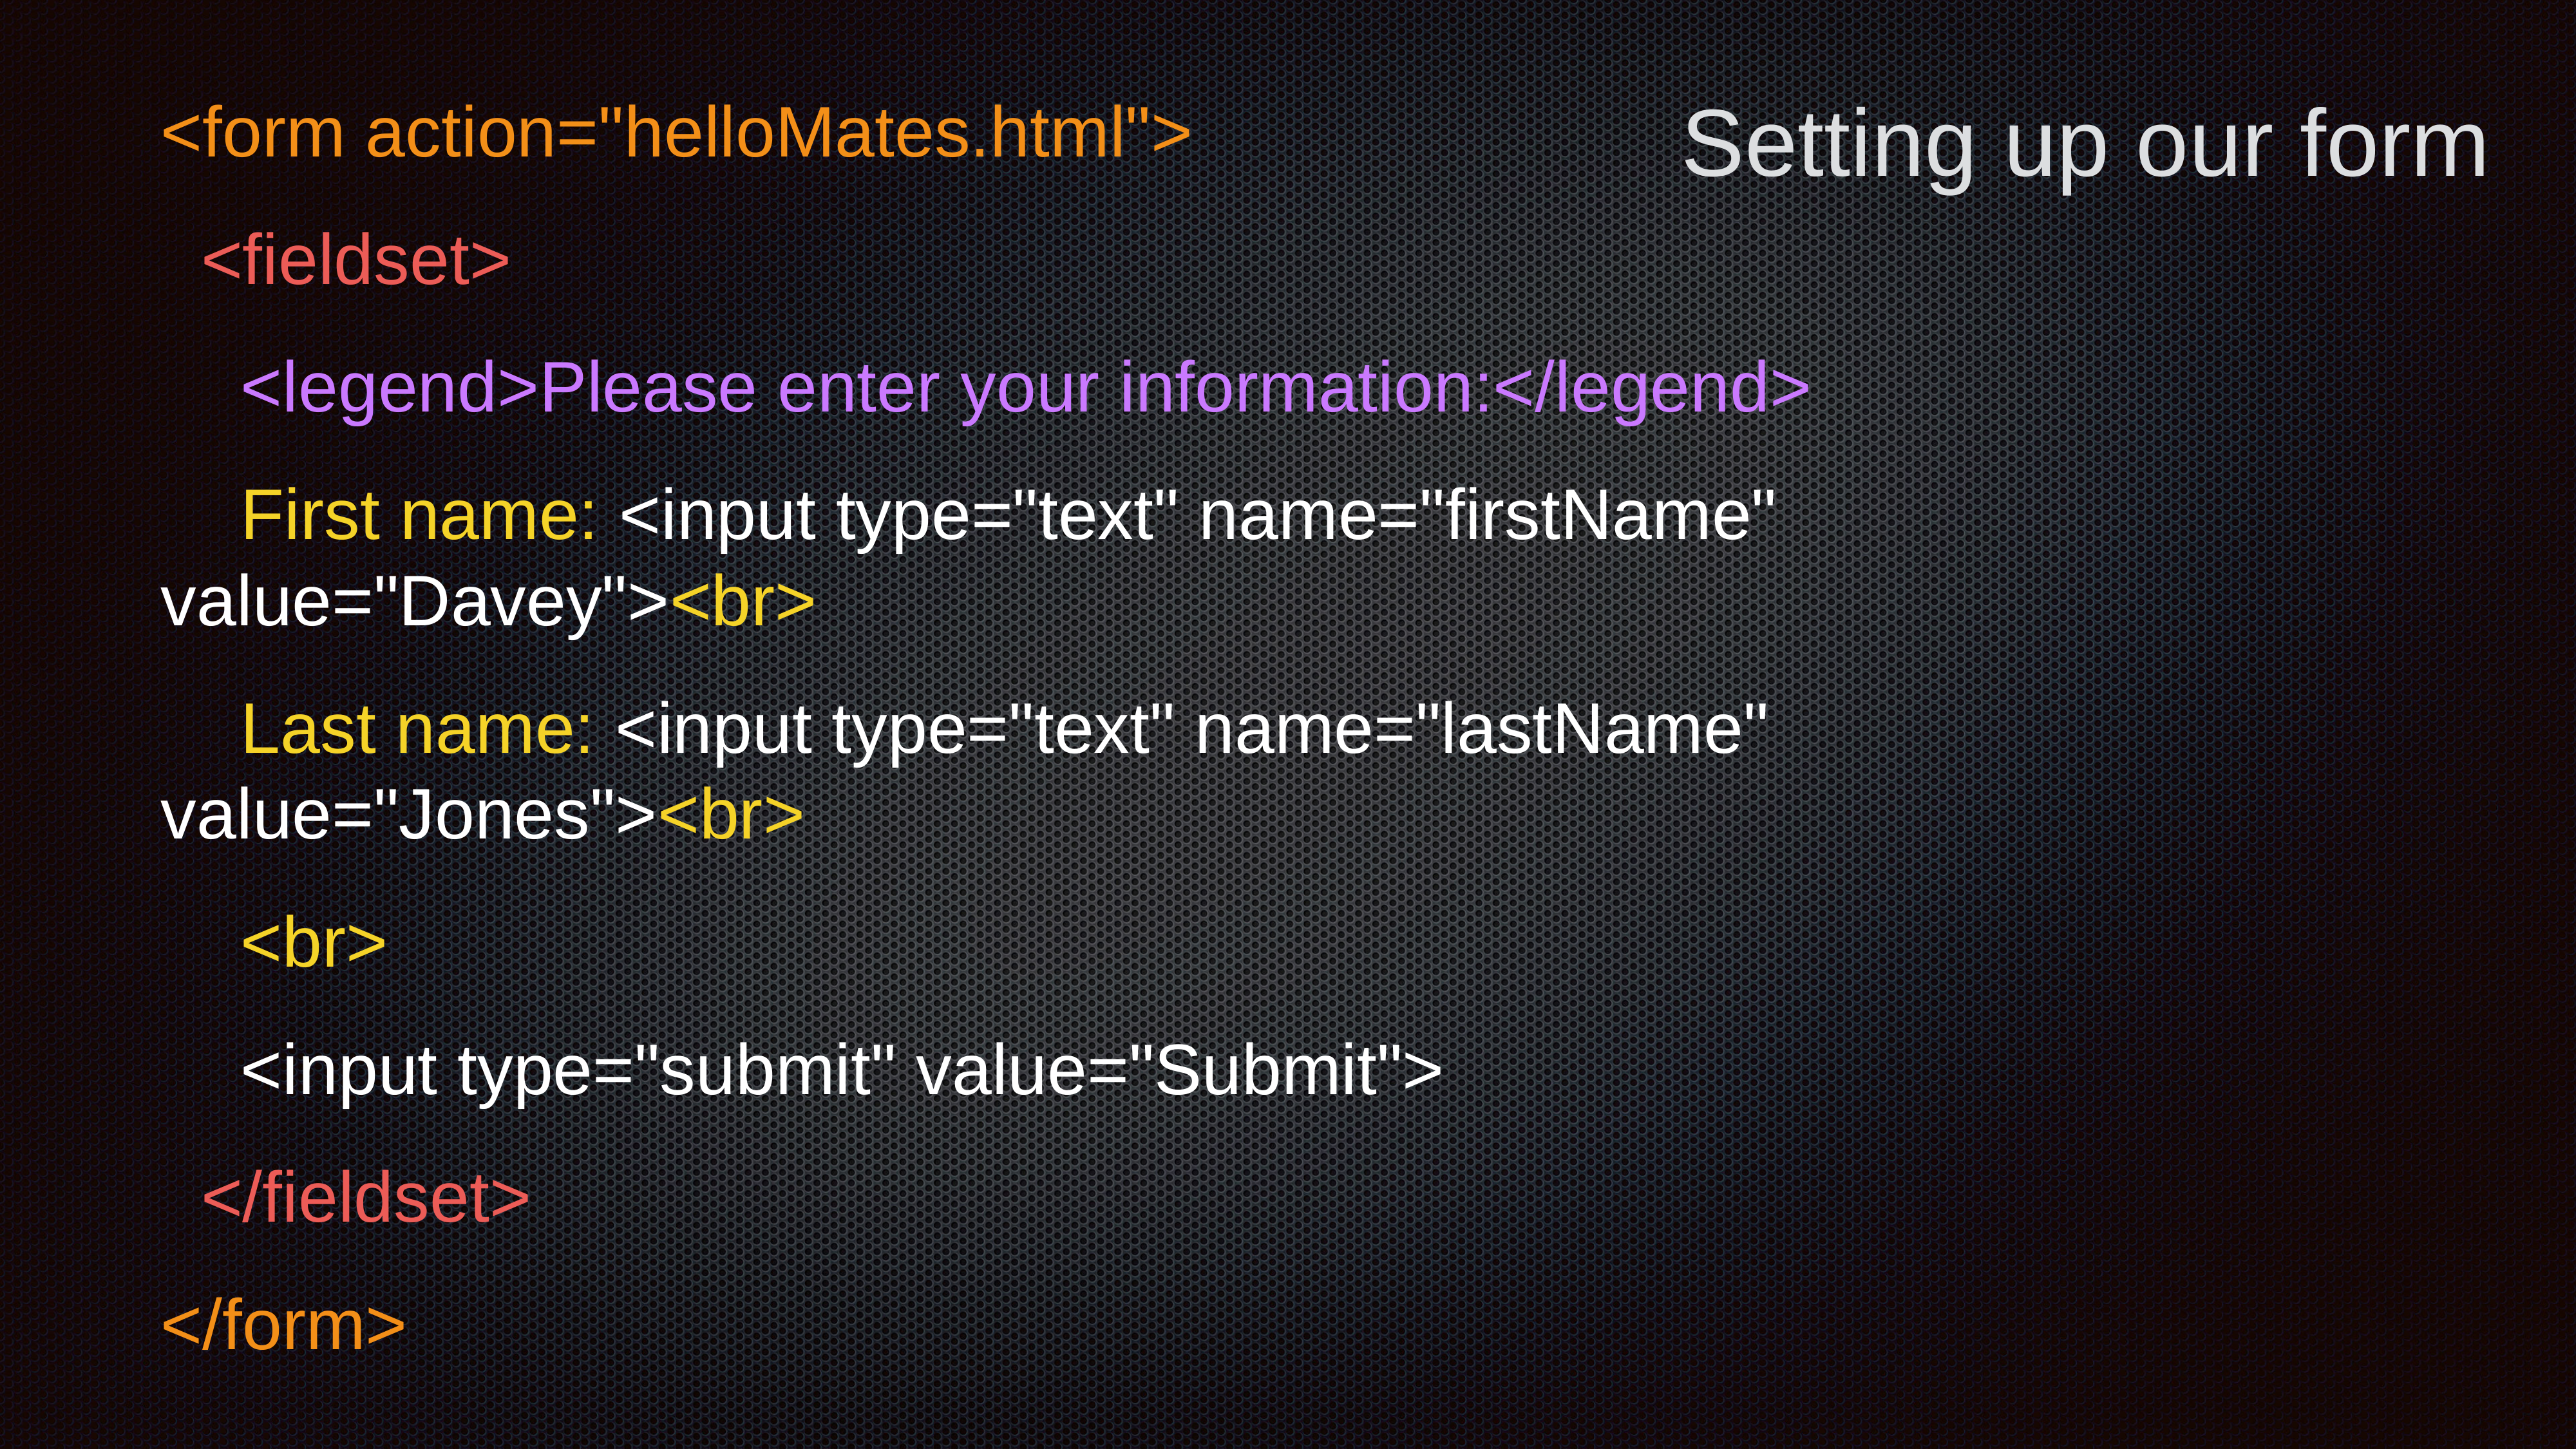

# Setting up our form
<form action="helloMates.html">
  <fieldset>
    <legend>Please enter your information:</legend>
    First name: <input type="text" name="firstName" value="Davey"><br>
    Last name: <input type="text" name="lastName" value="Jones"><br>
    <br>
    <input type="submit" value="Submit">
  </fieldset>
</form>